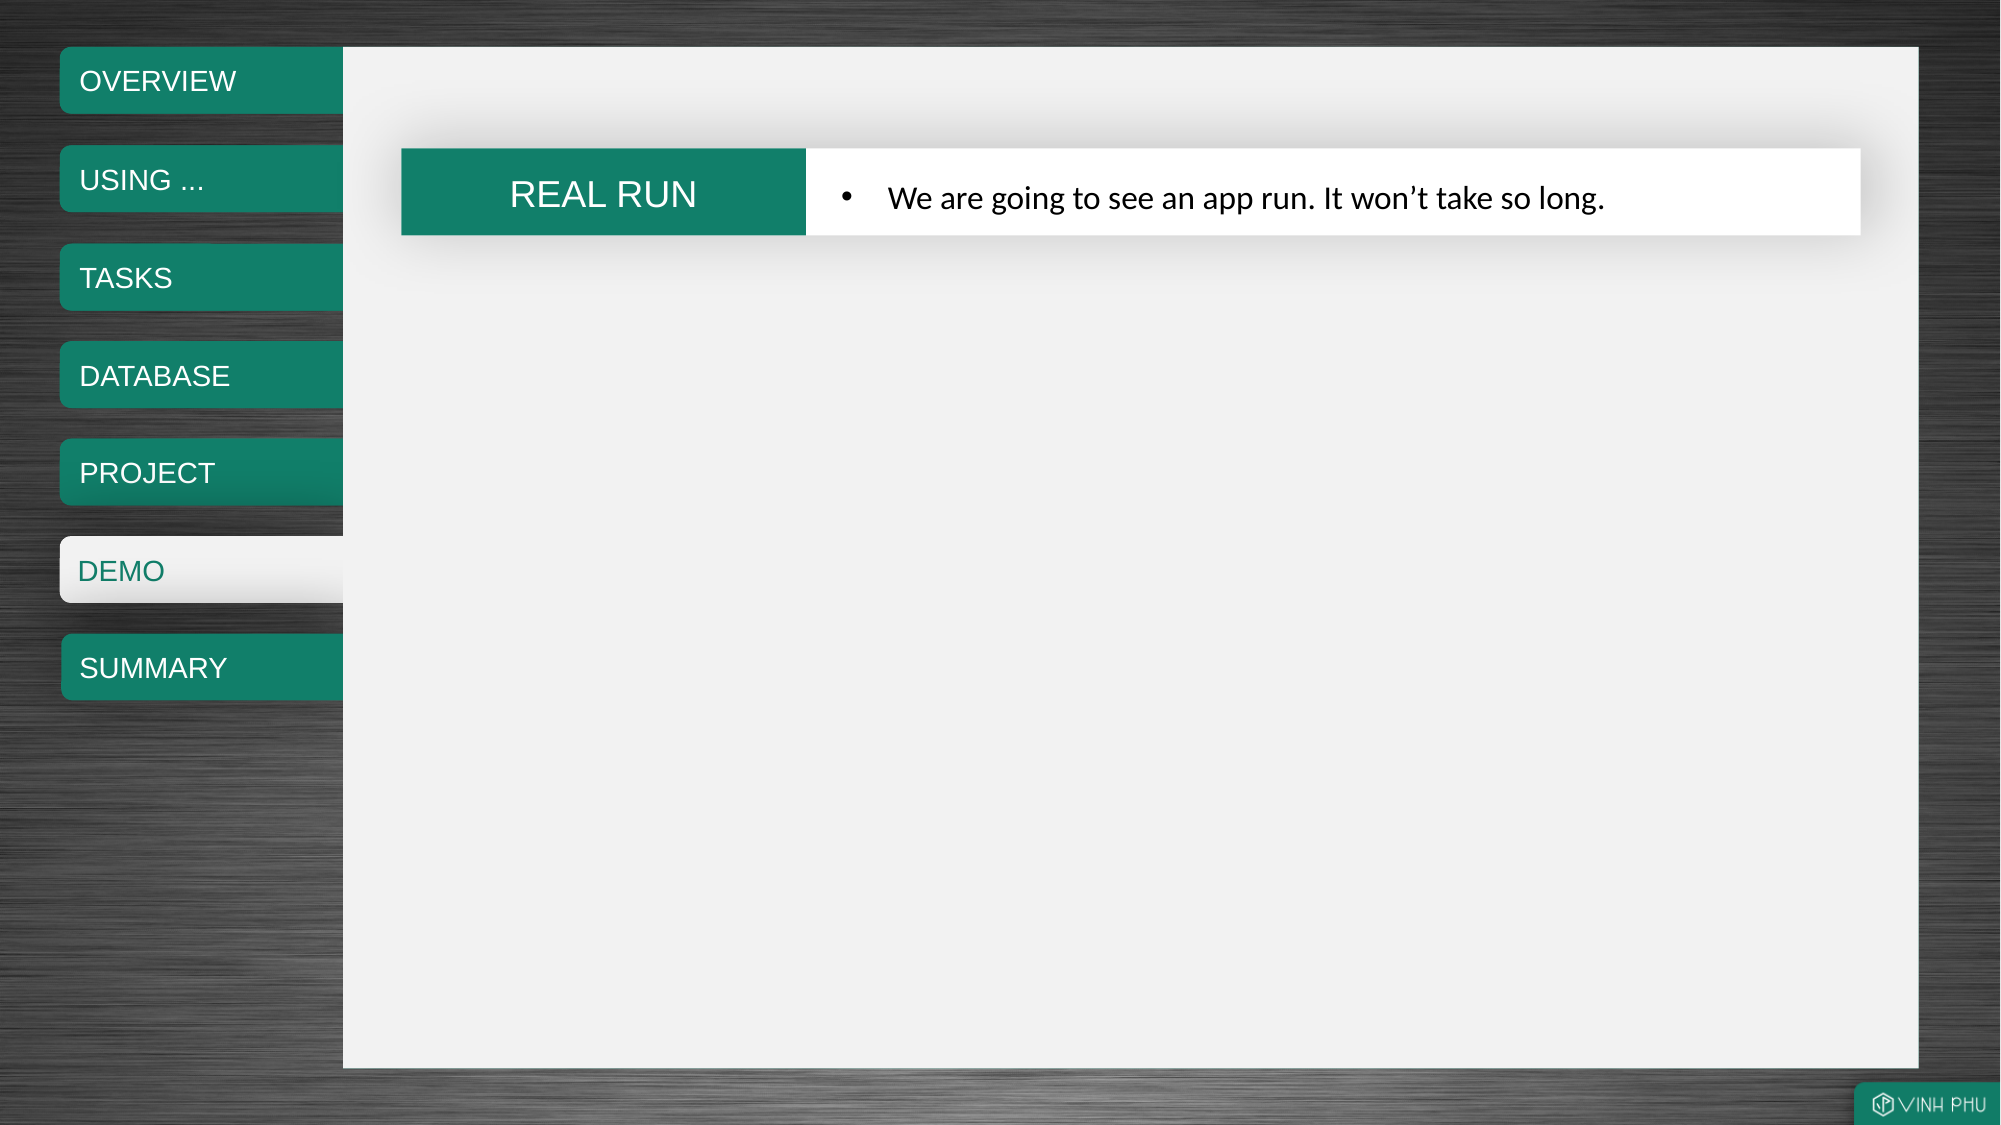

OVERVIEW

USING ...
REAL RUN

We are going to see an app run. It won’t take so long.
TASKS
DATABASE
PROJECT
DEMO
SUMMARY